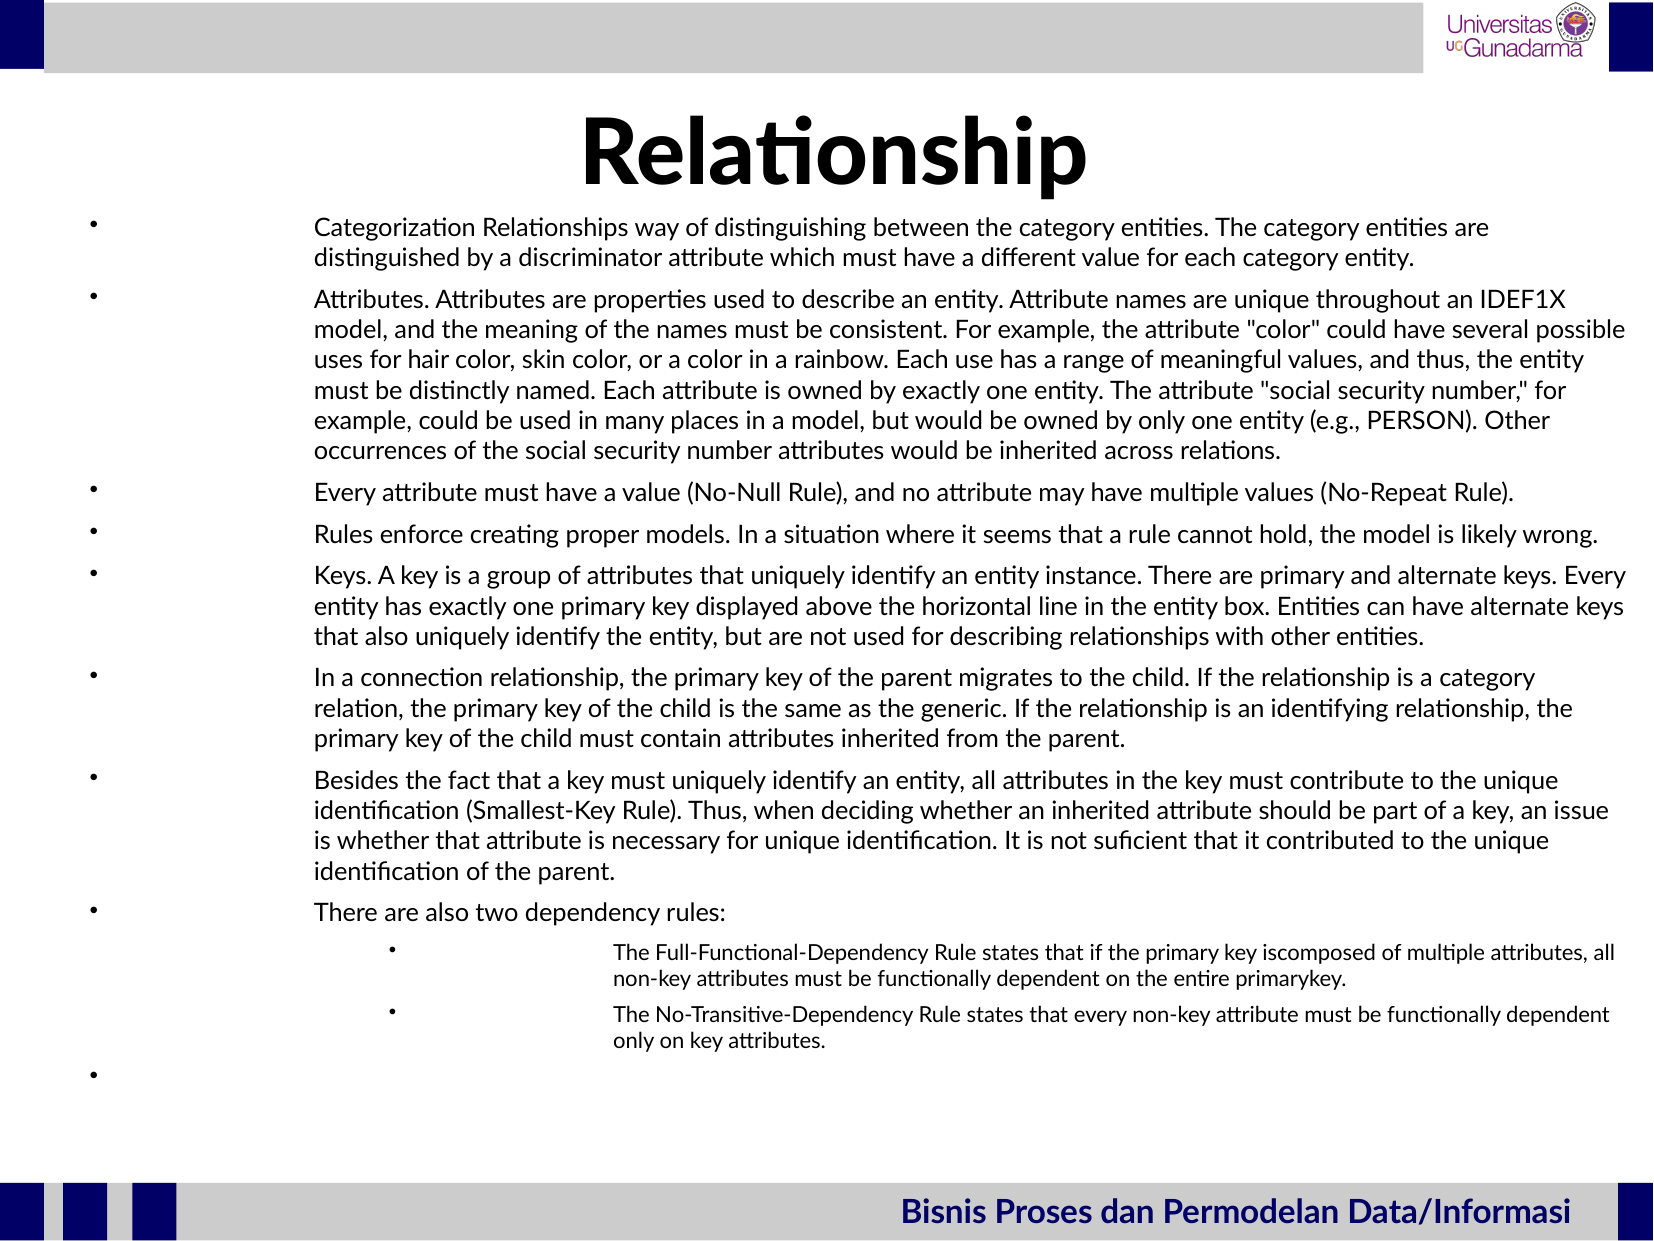

Relationship
Categorization Relationships way of distinguishing between the category entities. The category entities are distinguished by a discriminator attribute which must have a different value for each category entity.
Attributes. Attributes are properties used to describe an entity. Attribute names are unique throughout an IDEF1X model, and the meaning of the names must be consistent. For example, the attribute "color" could have several possible uses for hair color, skin color, or a color in a rainbow. Each use has a range of meaningful values, and thus, the entity must be distinctly named. Each attribute is owned by exactly one entity. The attribute "social security number," for example, could be used in many places in a model, but would be owned by only one entity (e.g., PERSON). Other occurrences of the social security number attributes would be inherited across relations.
Every attribute must have a value (No-Null Rule), and no attribute may have multiple values (No-Repeat Rule).
Rules enforce creating proper models. In a situation where it seems that a rule cannot hold, the model is likely wrong.
Keys. A key is a group of attributes that uniquely identify an entity instance. There are primary and alternate keys. Every entity has exactly one primary key displayed above the horizontal line in the entity box. Entities can have alternate keys that also uniquely identify the entity, but are not used for describing relationships with other entities.
In a connection relationship, the primary key of the parent migrates to the child. If the relationship is a category relation, the primary key of the child is the same as the generic. If the relationship is an identifying relationship, the primary key of the child must contain attributes inherited from the parent.
Besides the fact that a key must uniquely identify an entity, all attributes in the key must contribute to the unique identification (Smallest-Key Rule). Thus, when deciding whether an inherited attribute should be part of a key, an issue is whether that attribute is necessary for unique identification. It is not suficient that it contributed to the unique identification of the parent.
There are also two dependency rules:
The Full-Functional-Dependency Rule states that if the primary key iscomposed of multiple attributes, all non-key attributes must be functionally dependent on the entire primarykey.
The No-Transitive-Dependency Rule states that every non-key attribute must be functionally dependent only on key attributes.